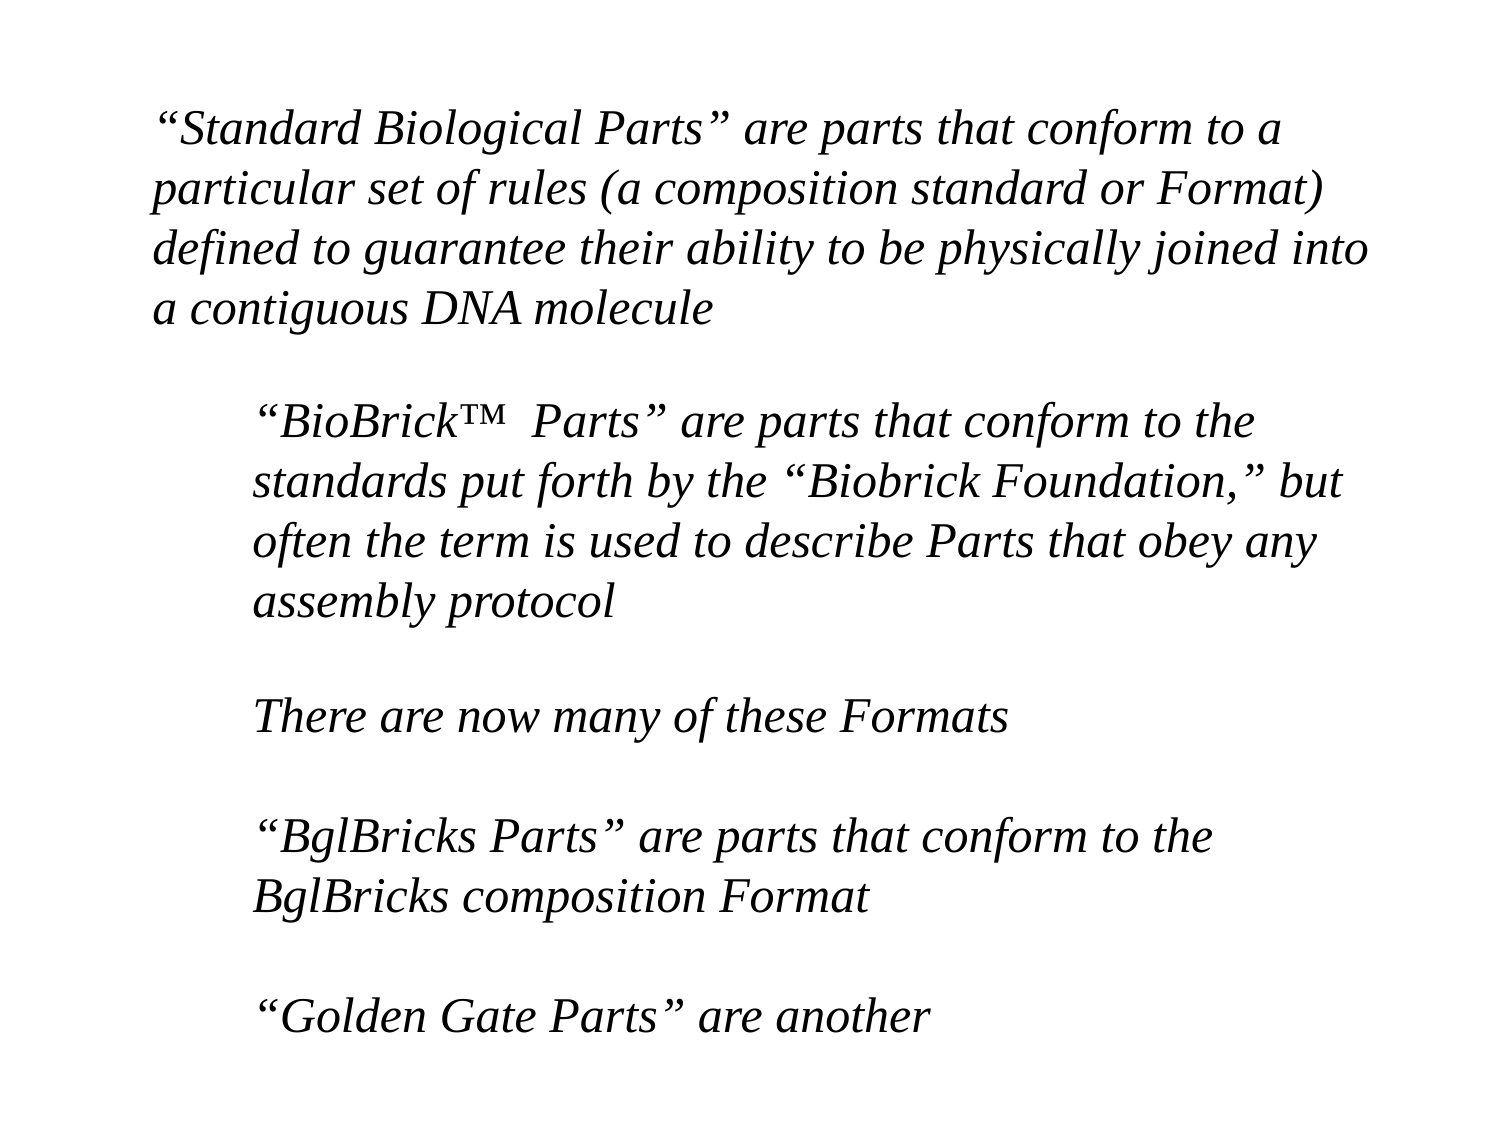

“Standard Biological Parts” are parts that conform to a particular set of rules (a composition standard or Format) defined to guarantee their ability to be physically joined into a contiguous DNA molecule
“BioBrick™  Parts” are parts that conform to the standards put forth by the “Biobrick Foundation,” but often the term is used to describe Parts that obey any assembly protocol
There are now many of these Formats

“BglBricks Parts” are parts that conform to the BglBricks composition Format

“Golden Gate Parts” are another